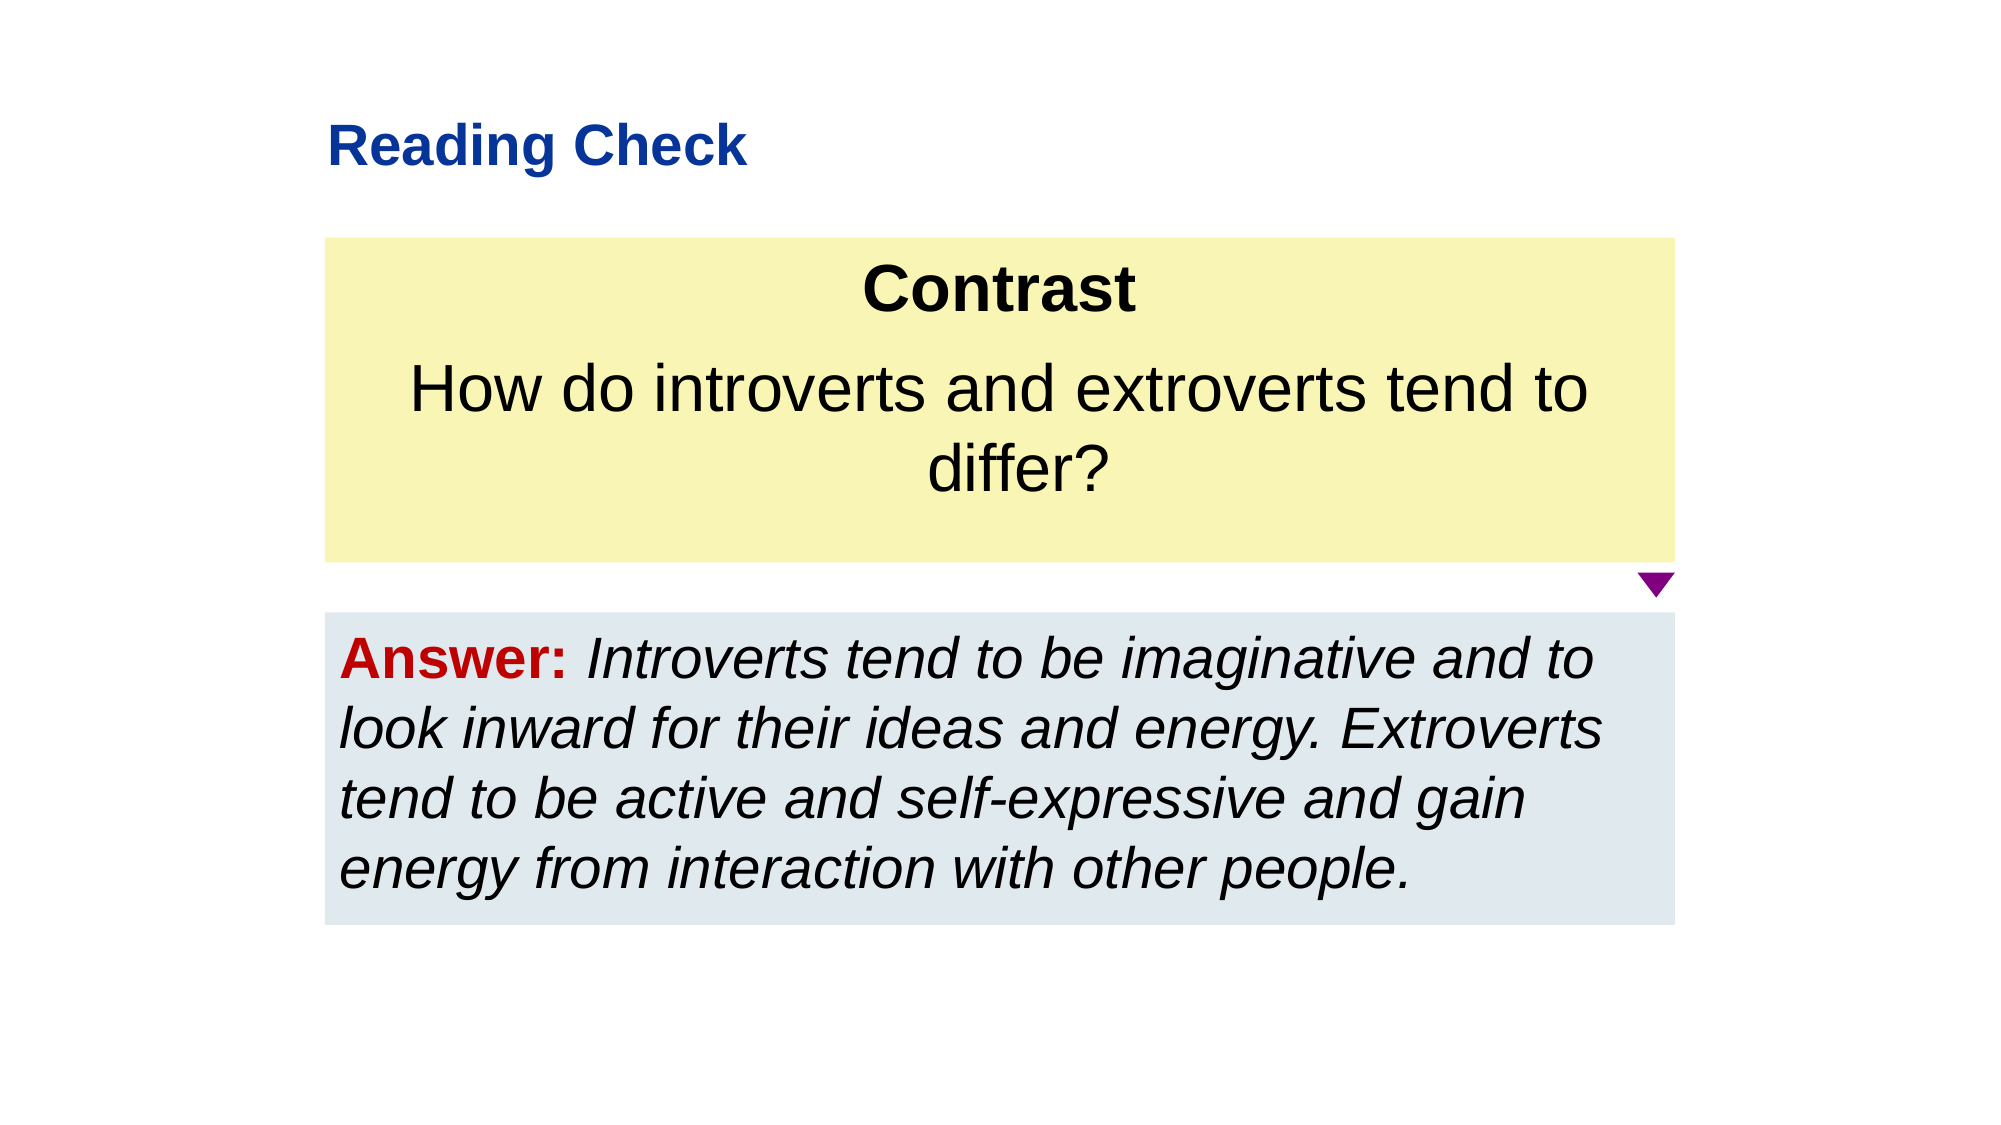

Reading Check
Contrast
How do introverts and extroverts tend to differ?

Answer: Introverts tend to be imaginative and to look inward for their ideas and energy. Extroverts tend to be active and self-expressive and gain energy from interaction with other people.